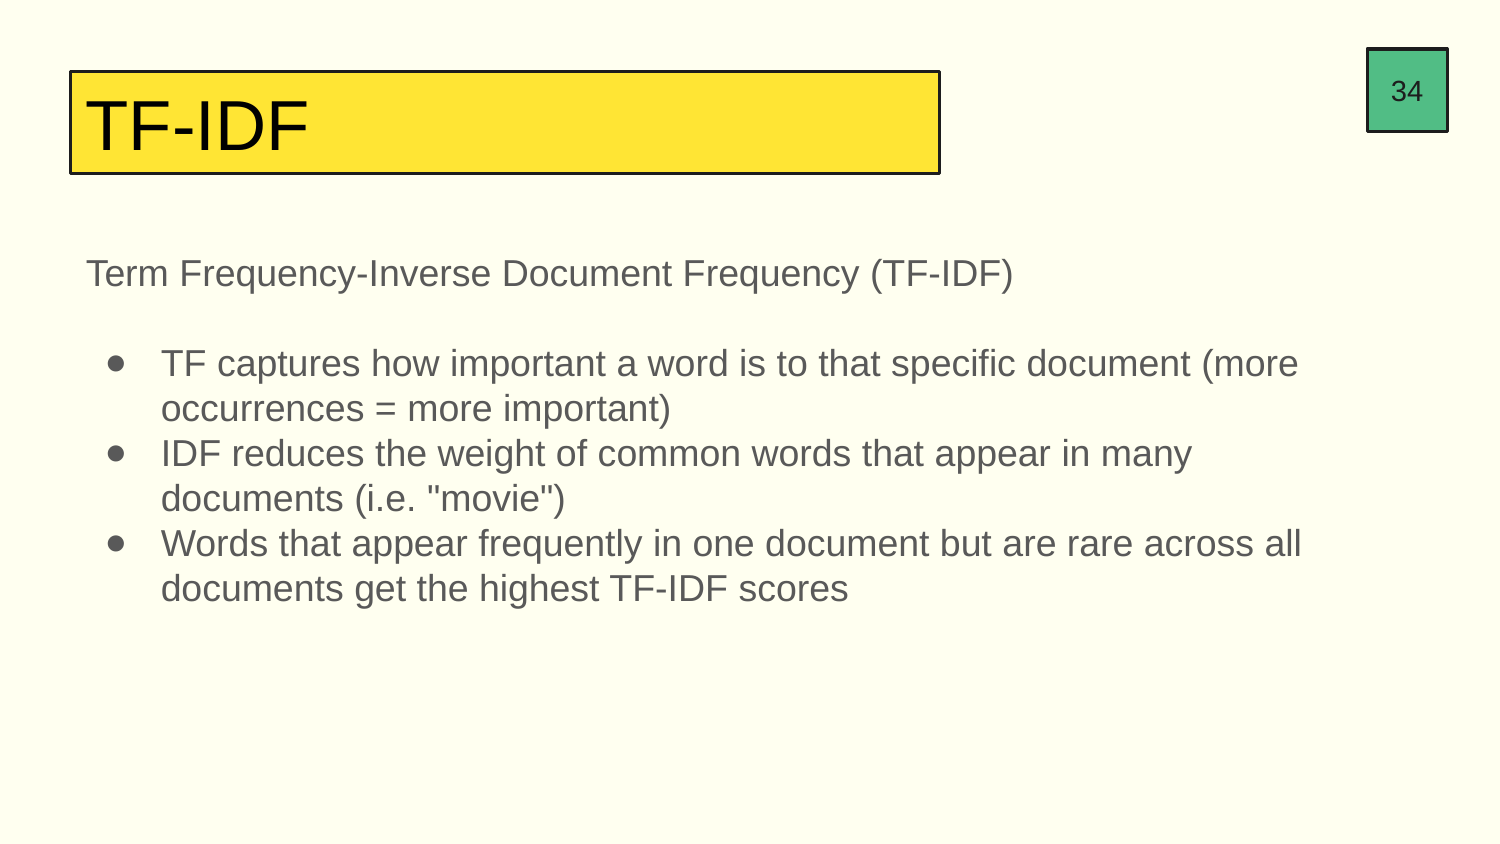

34
TF-IDF
Term Frequency-Inverse Document Frequency (TF-IDF)

TF captures how important a word is to that specific document (more occurrences = more important)
IDF reduces the weight of common words that appear in many documents (i.e. "movie")
Words that appear frequently in one document but are rare across all documents get the highest TF-IDF scores